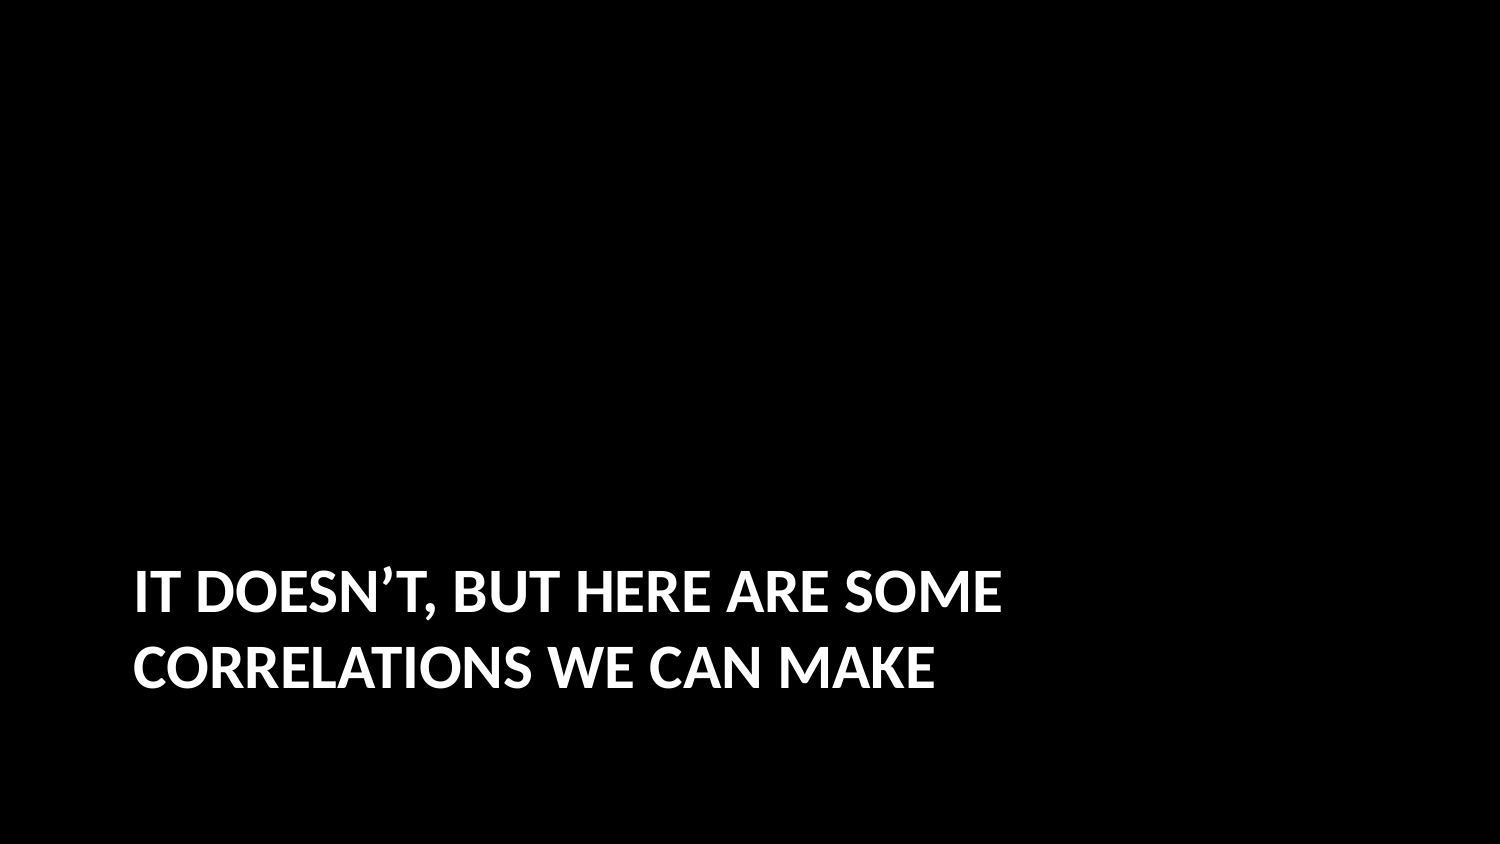

# It doesn’t, but here are some correlations we can make